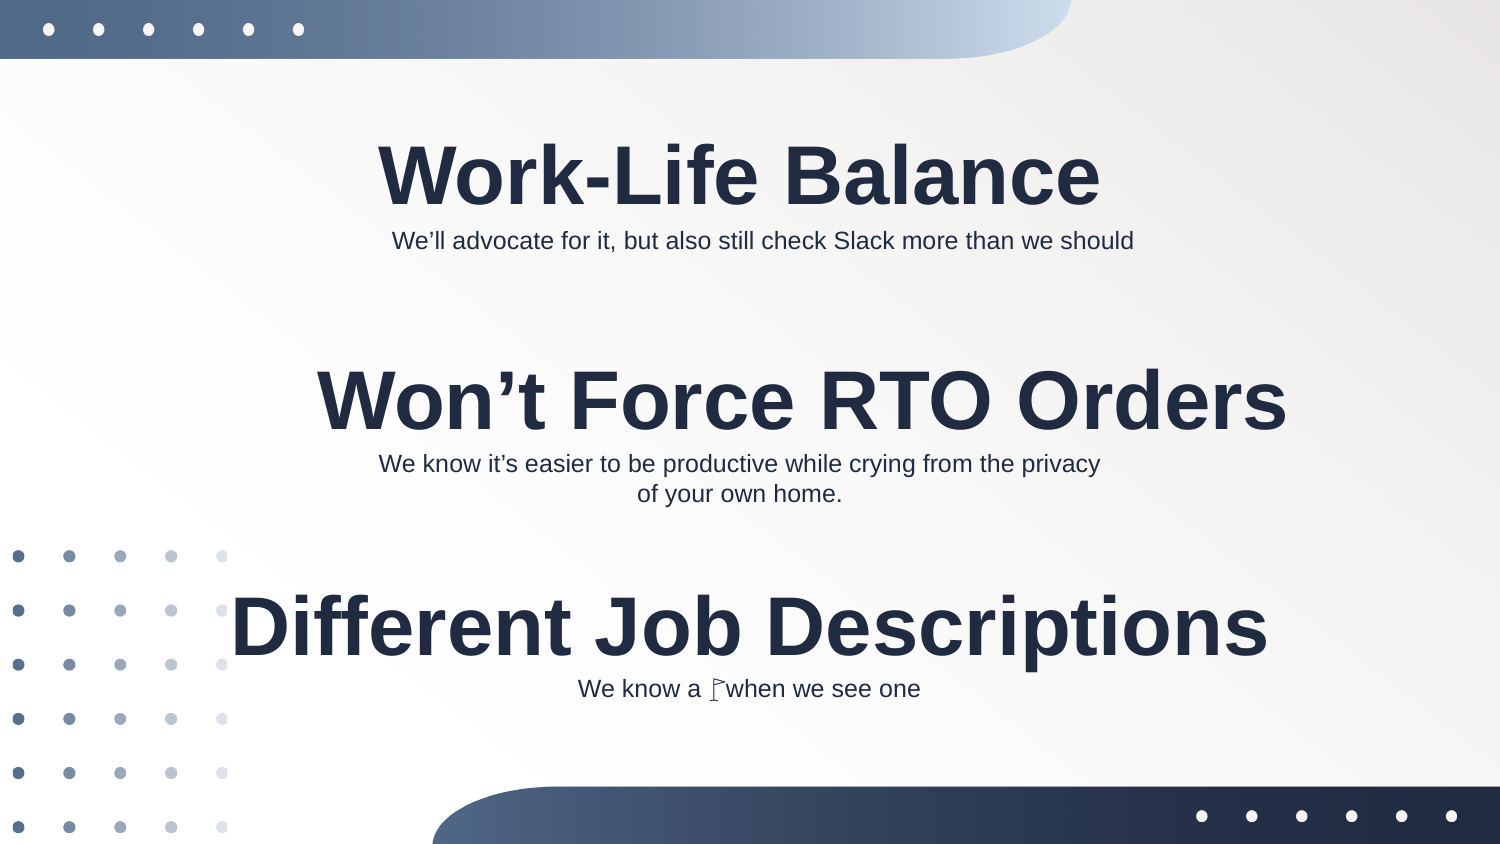

Work-Life Balance
We’ll advocate for it, but also still check Slack more than we should
# Won’t Force RTO Orders
We know it’s easier to be productive while crying from the privacy of your own home.
Different Job Descriptions
We know a 🚩when we see one